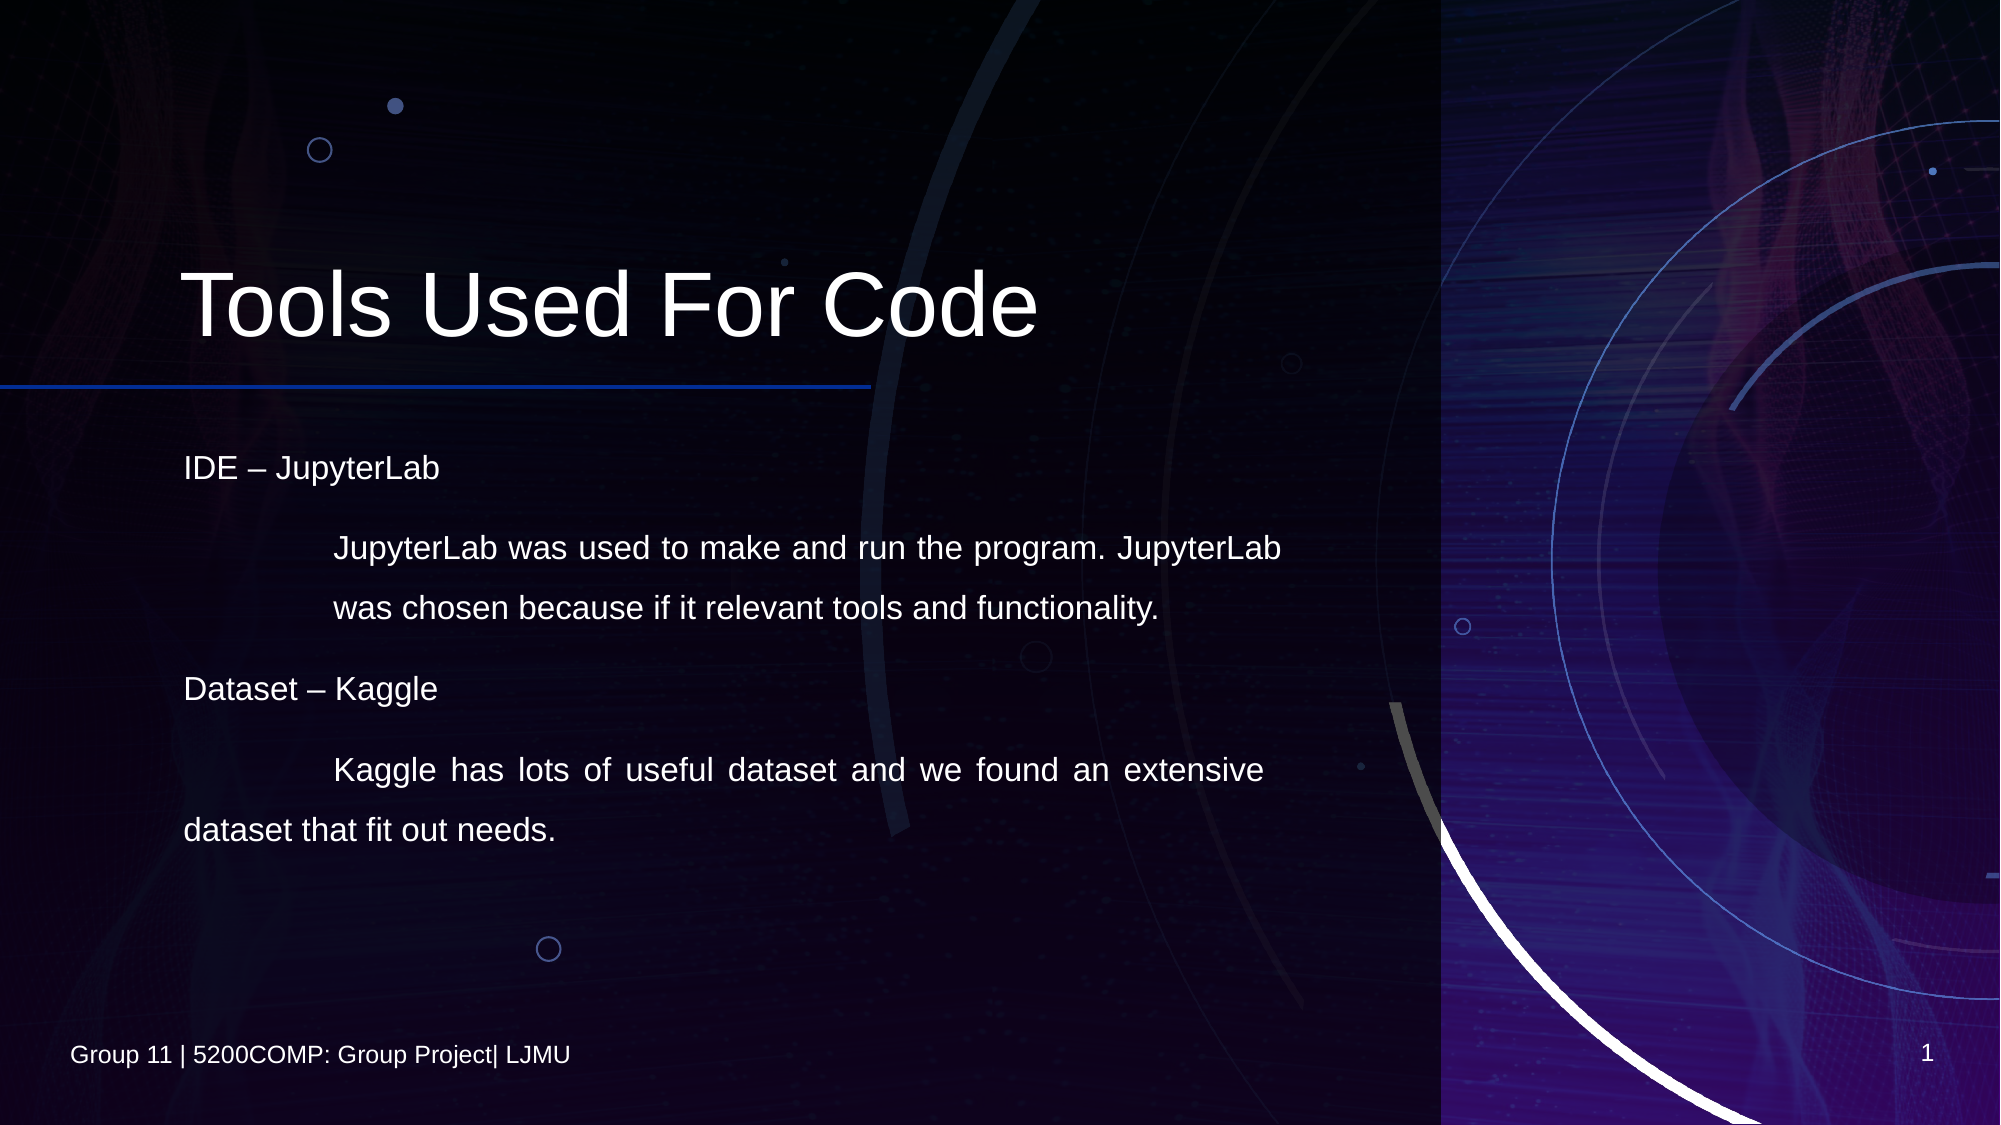

# Tools Used For Code
IDE – JupyterLab
	JupyterLab was used to make and run the program. JupyterLab 	was chosen because if it relevant tools and functionality.
Dataset – Kaggle
	Kaggle has lots of useful dataset and we found an extensive 	dataset that fit out needs.
1
Group 11 | 5200COMP: Group Project| LJMU